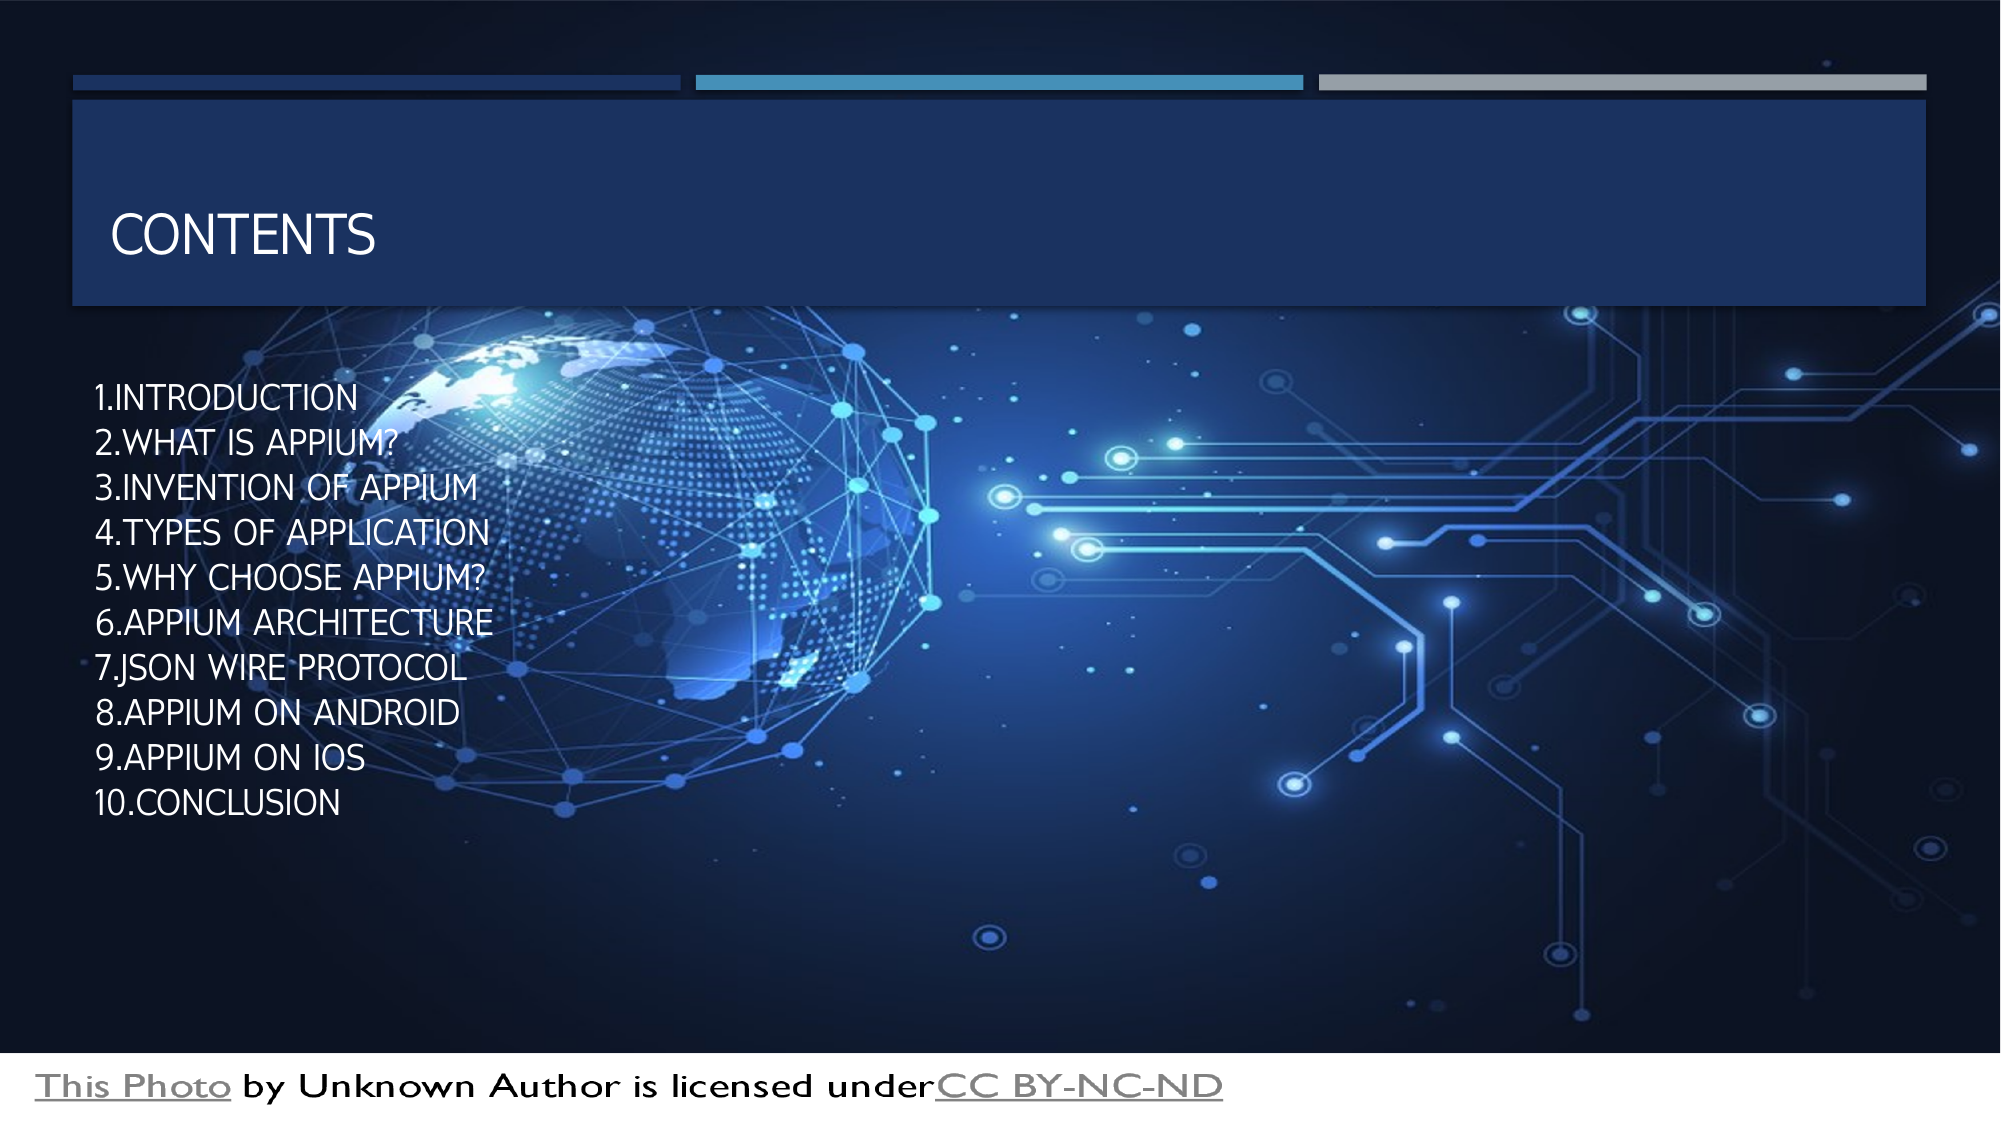

# contents
1.INTRODUCTION
2.WHAT IS APPIUM?
3.INVENTION OF APPIUM
4.TYPES OF APPLICATION
5.WHY CHOOSE APPIUM?
6.APPIUM ARCHITECTURE
7.JSON WIRE PROTOCOL
8.APPIUM ON ANDROID
9.APPIUM ON IOS
10.CONCLUSION